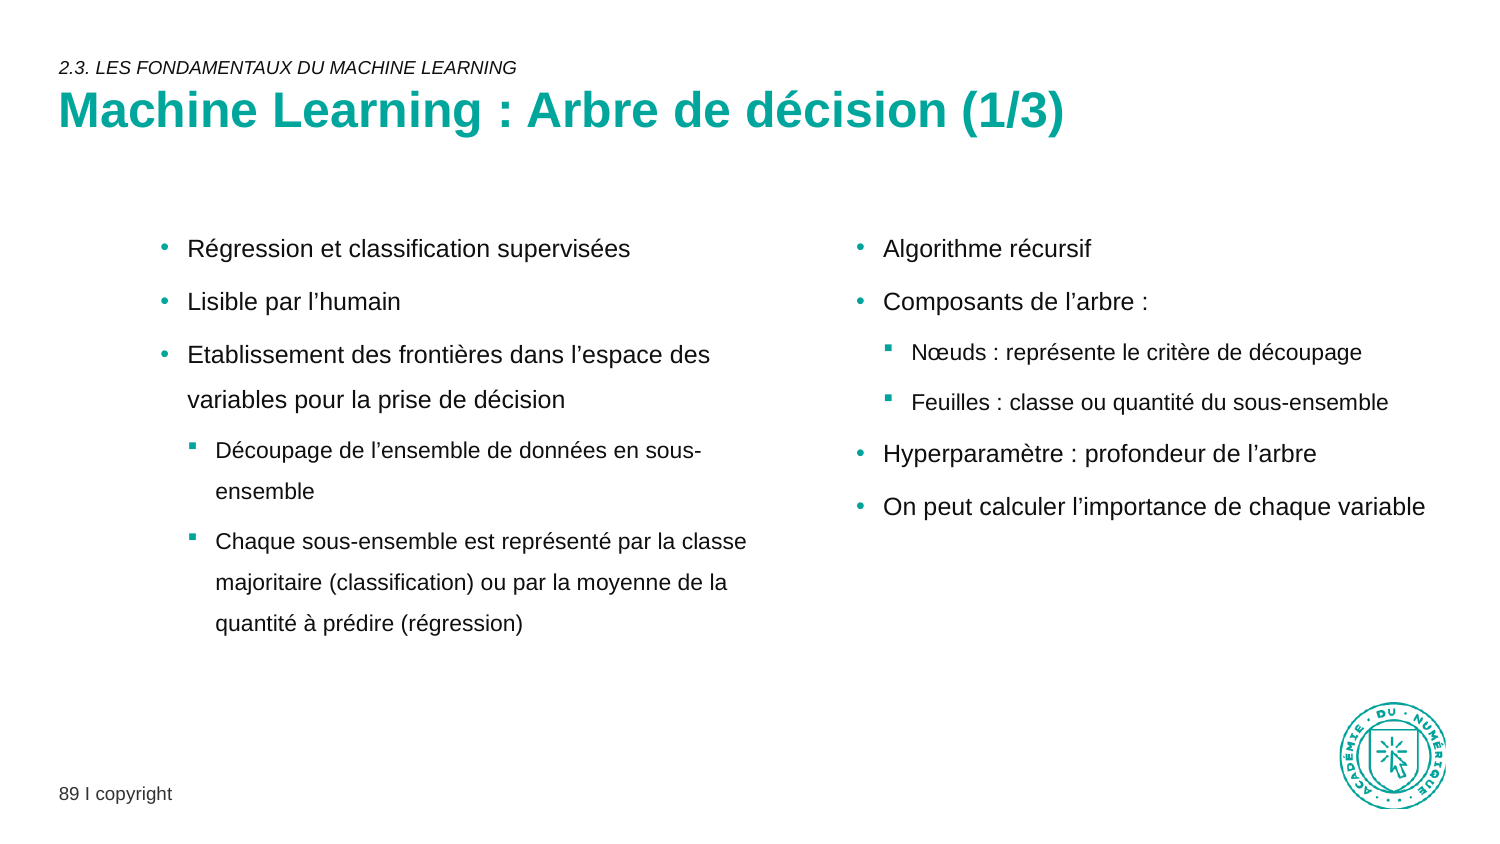

2.3. LES FONDAMENTAUX DU MACHINE LEARNING
Machine Learning : Arbre de décision (1/3)
Régression et classification supervisées
Lisible par l’humain
Etablissement des frontières dans l’espace des variables pour la prise de décision
Découpage de l’ensemble de données en sous-ensemble
Chaque sous-ensemble est représenté par la classe majoritaire (classification) ou par la moyenne de la quantité à prédire (régression)

Algorithme récursif
Composants de l’arbre :
Nœuds : représente le critère de découpage
Feuilles : classe ou quantité du sous-ensemble
Hyperparamètre : profondeur de l’arbre
On peut calculer l’importance de chaque variable